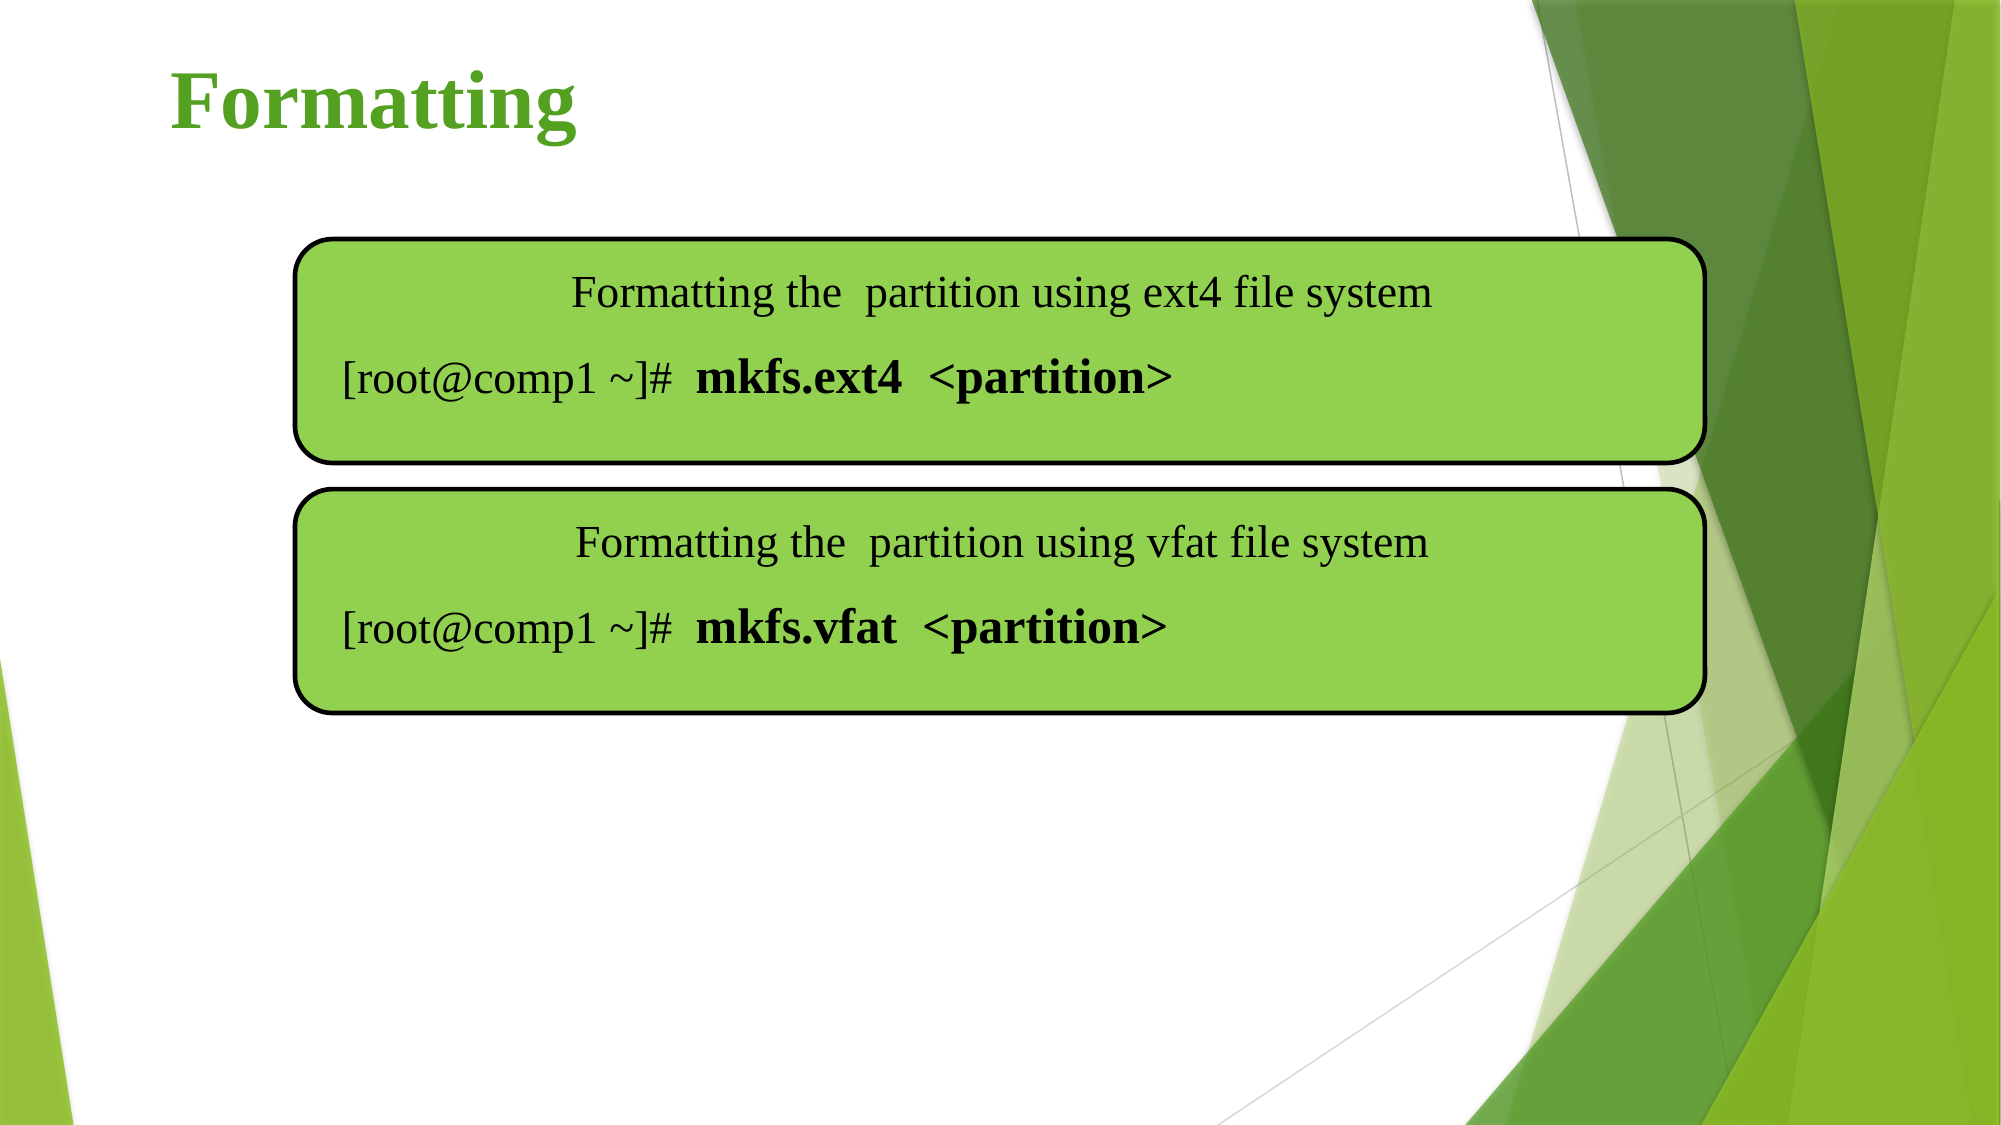

# Formatting

Formatting the  partition using ext4 file system
[root@comp1 ~]#  mkfs.ext4  <partition>

Formatting the  partition using vfat file system
[root@comp1 ~]#  mkfs.vfat  <partition>